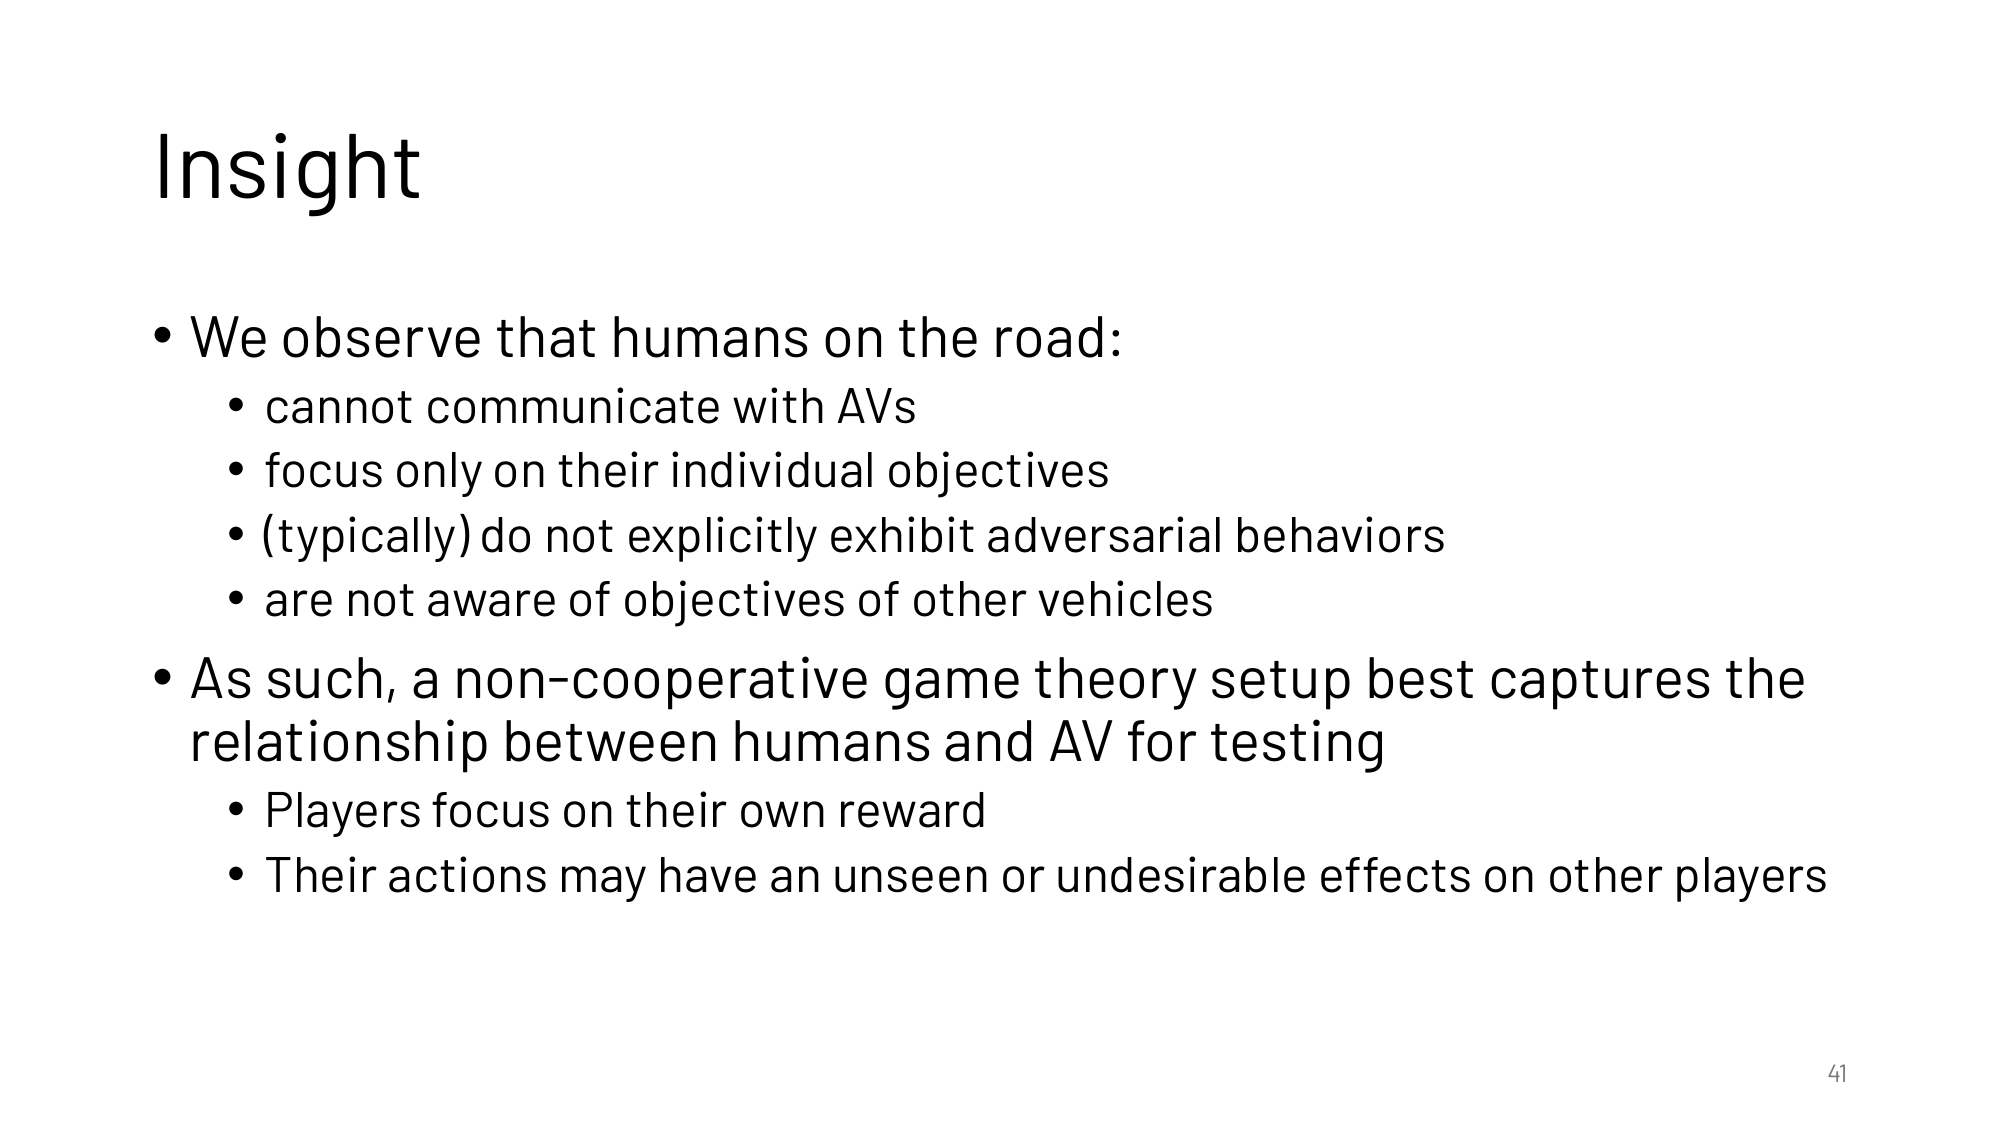

# Insight
We observe that humans on the road:
cannot communicate with AVs
focus only on their individual objectives
(typically) do not explicitly exhibit adversarial behaviors
are not aware of objectives of other vehicles
As such, a non-cooperative game theory setup best captures the relationship between humans and AV for testing
Players focus on their own reward
Their actions may have an unseen or undesirable effects on other players
41